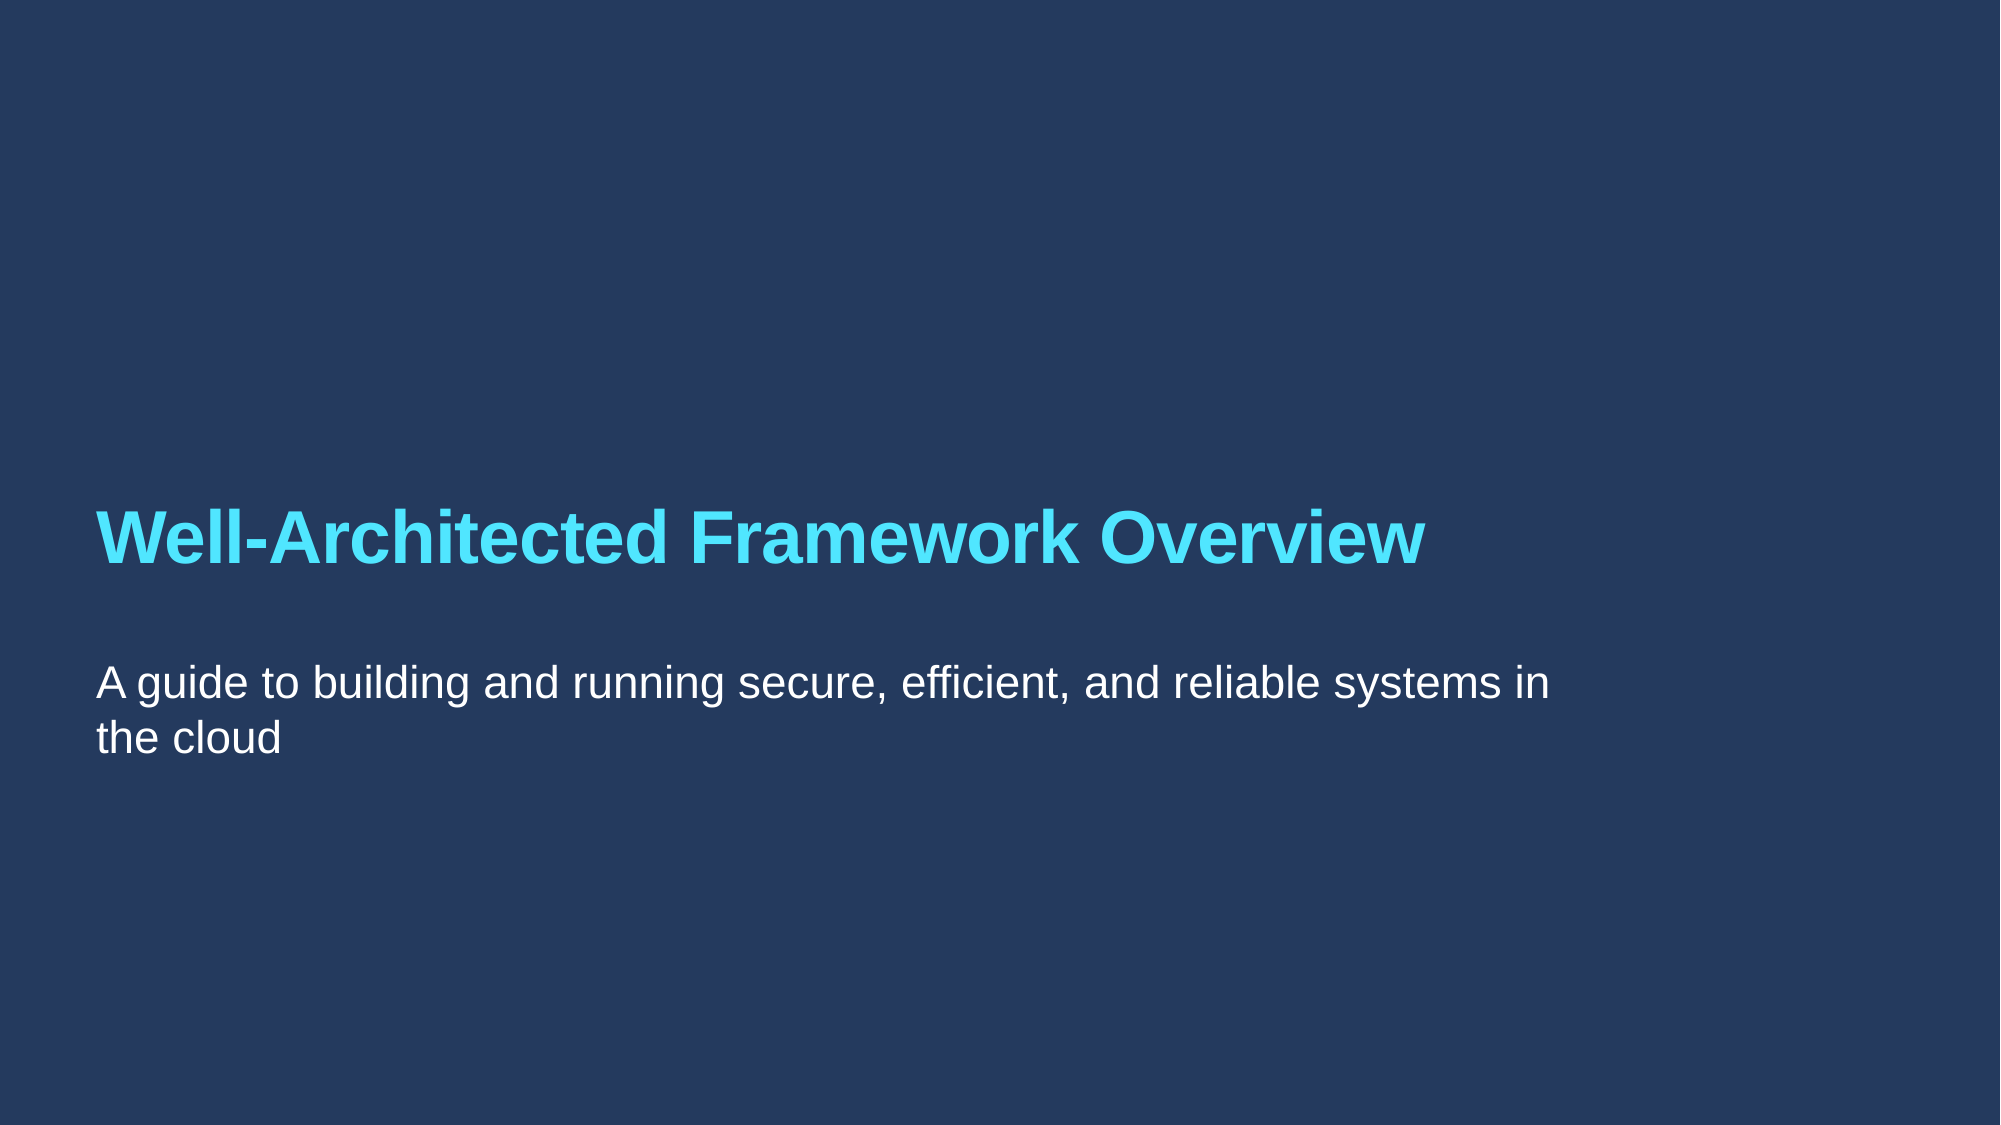

# Well-Architected Framework Overview
A guide to building and running secure, efficient, and reliable systems in the cloud